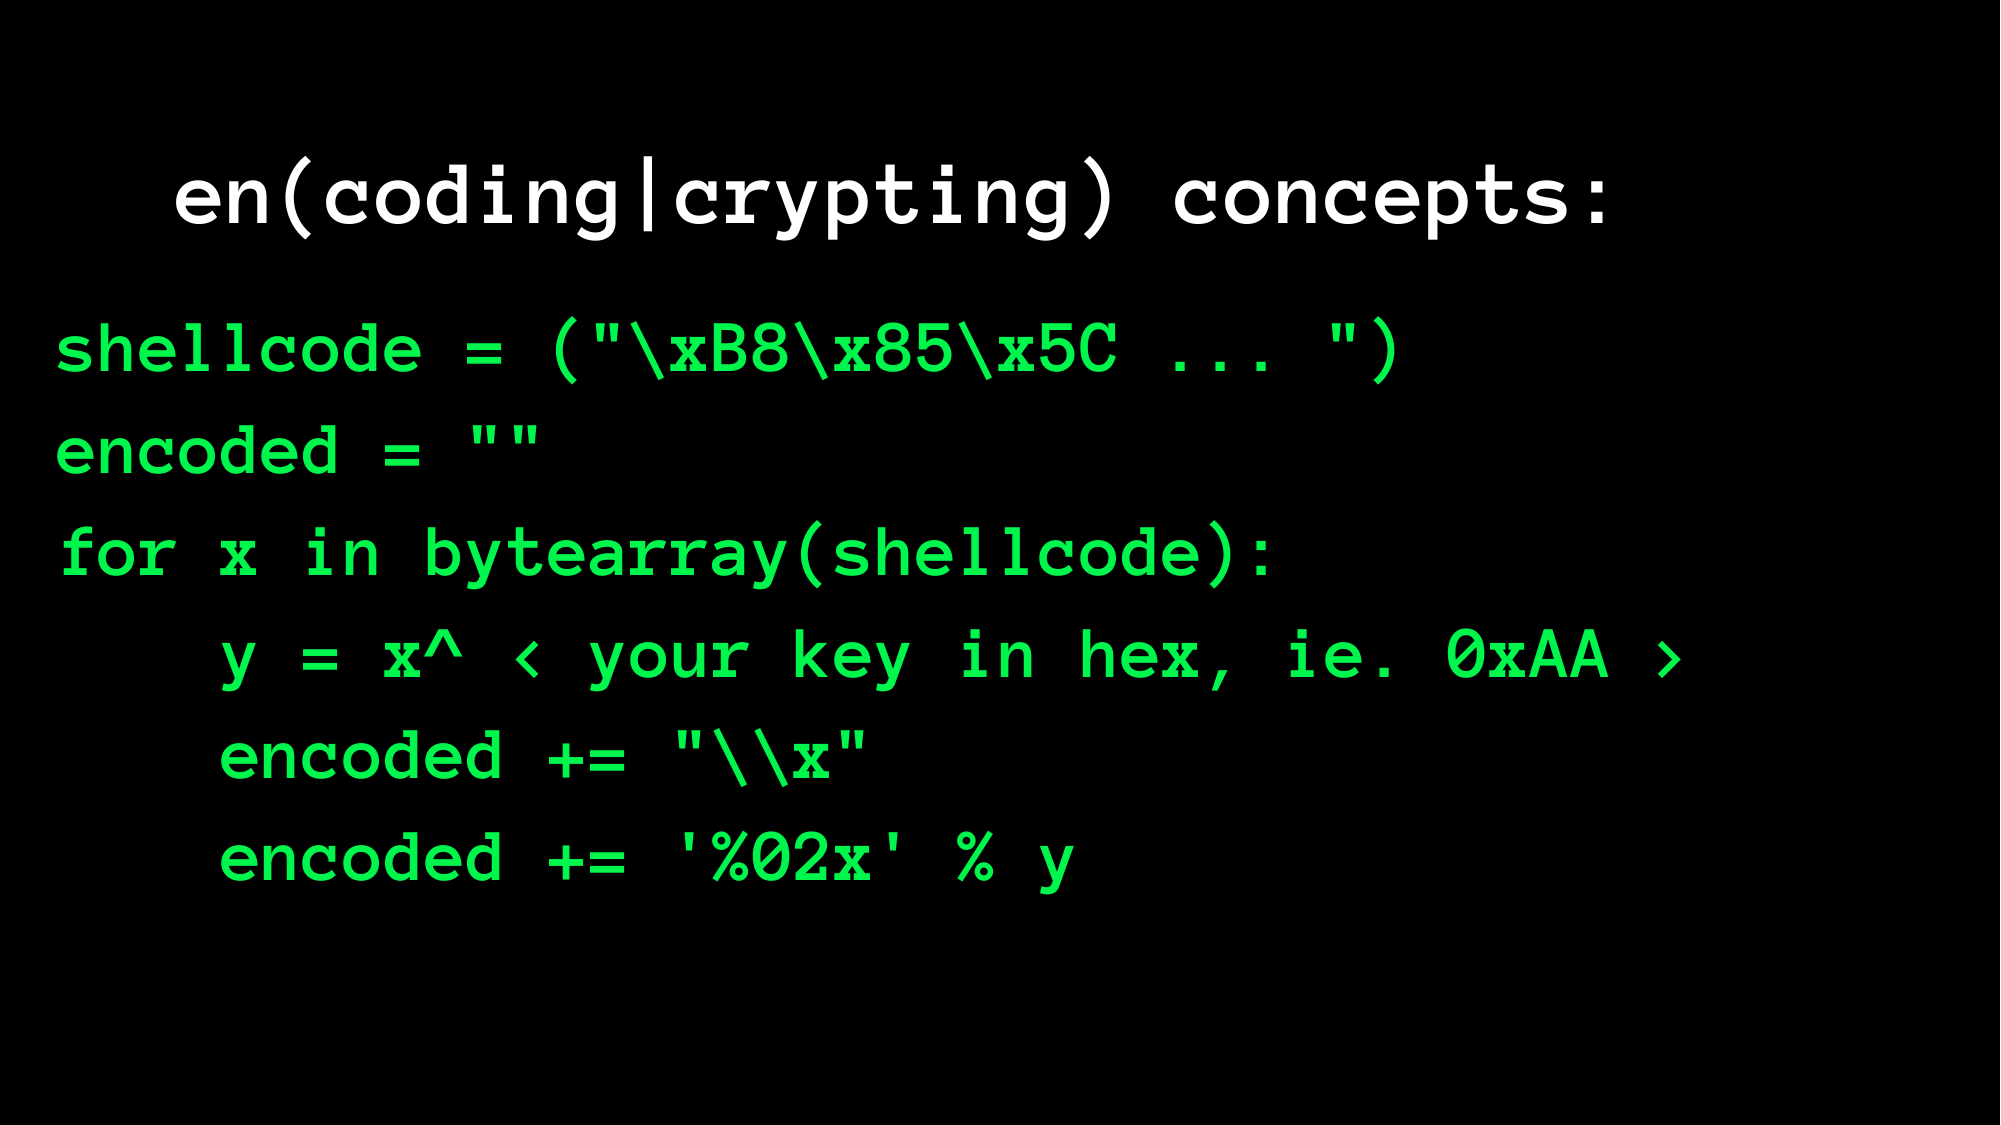

en(coding|crypting) concepts:
shellcode = ("\xB8\x85\x5C ... ")
encoded = ""
for x in bytearray(shellcode):
    y = x^ < your key in hex, ie. 0xAA >
    encoded += "\\x"
    encoded += '%02x' % y